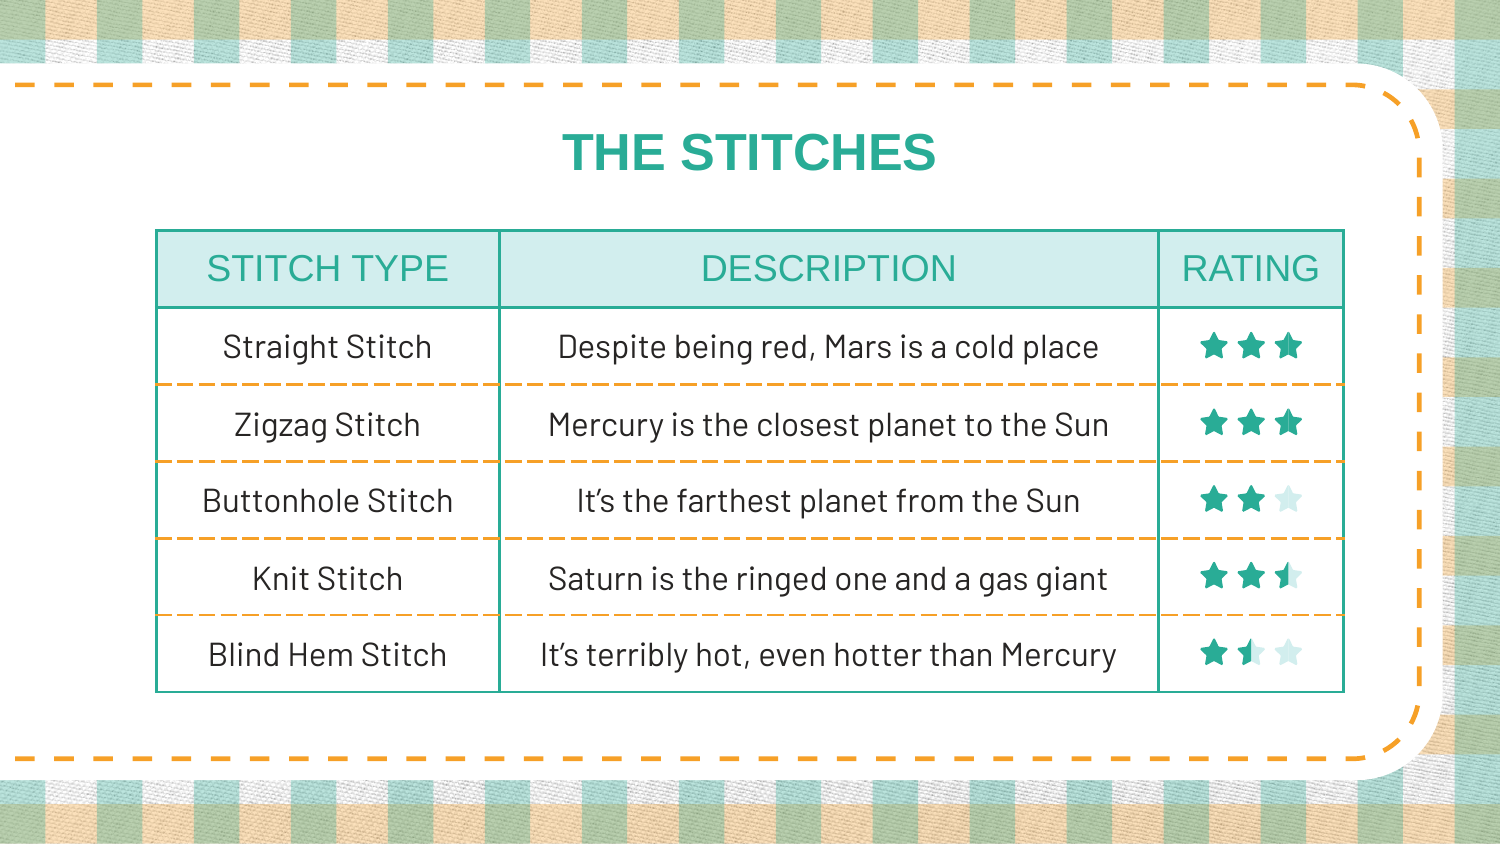

# THE STITCHES
| STITCH TYPE | DESCRIPTION | RATING |
| --- | --- | --- |
| Straight Stitch | Despite being red, Mars is a cold place |  |
| Zigzag Stitch | Mercury is the closest planet to the Sun |  |
| Buttonhole Stitch | It’s the farthest planet from the Sun |  |
| Knit Stitch | Saturn is the ringed one and a gas giant |  |
| Blind Hem Stitch | It’s terribly hot, even hotter than Mercury |  |